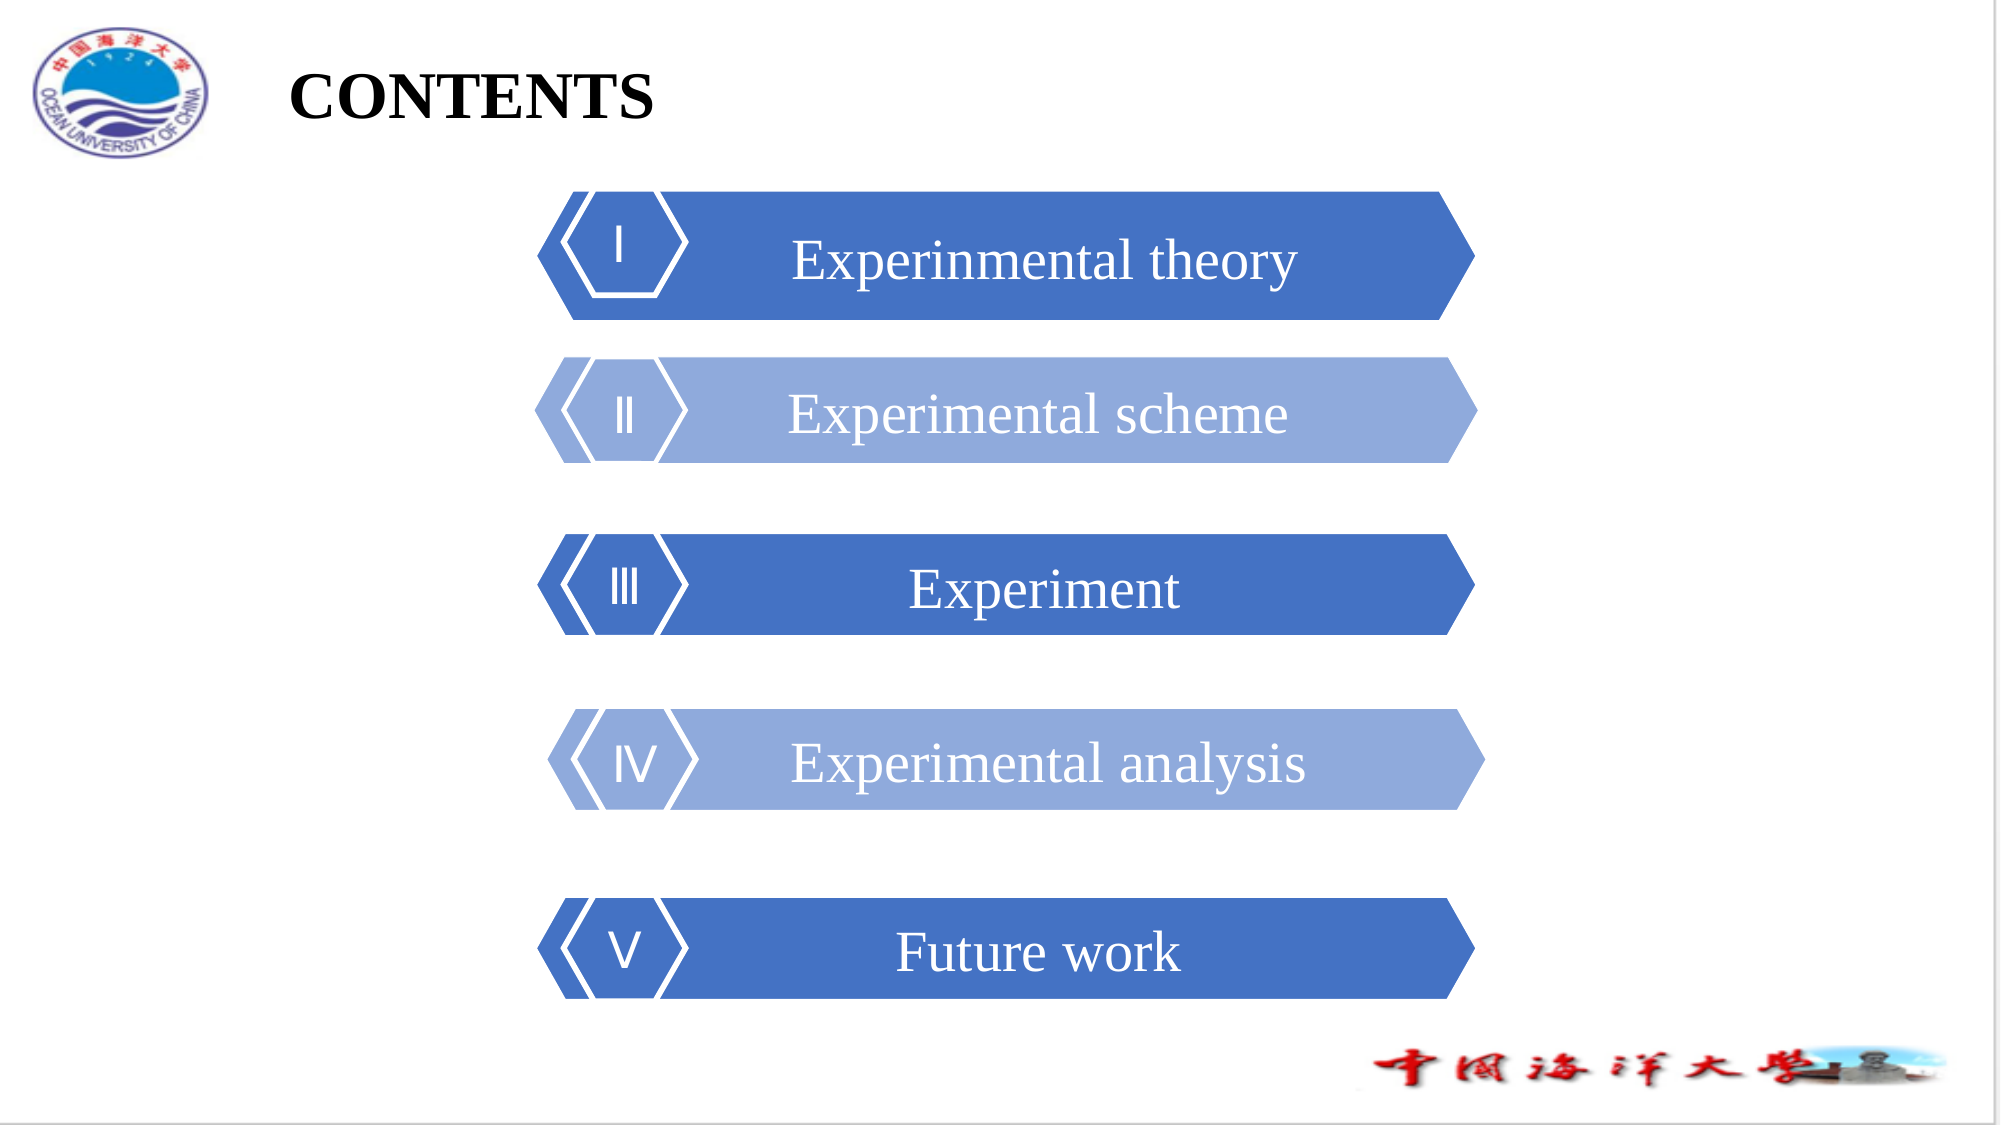

CONTENTS
 Experinmental theory
Ⅰ
Ⅱ
Experimental scheme
Ⅲ
 Experiment
Experimental analysis
Ⅳ
Ⅴ
Future work